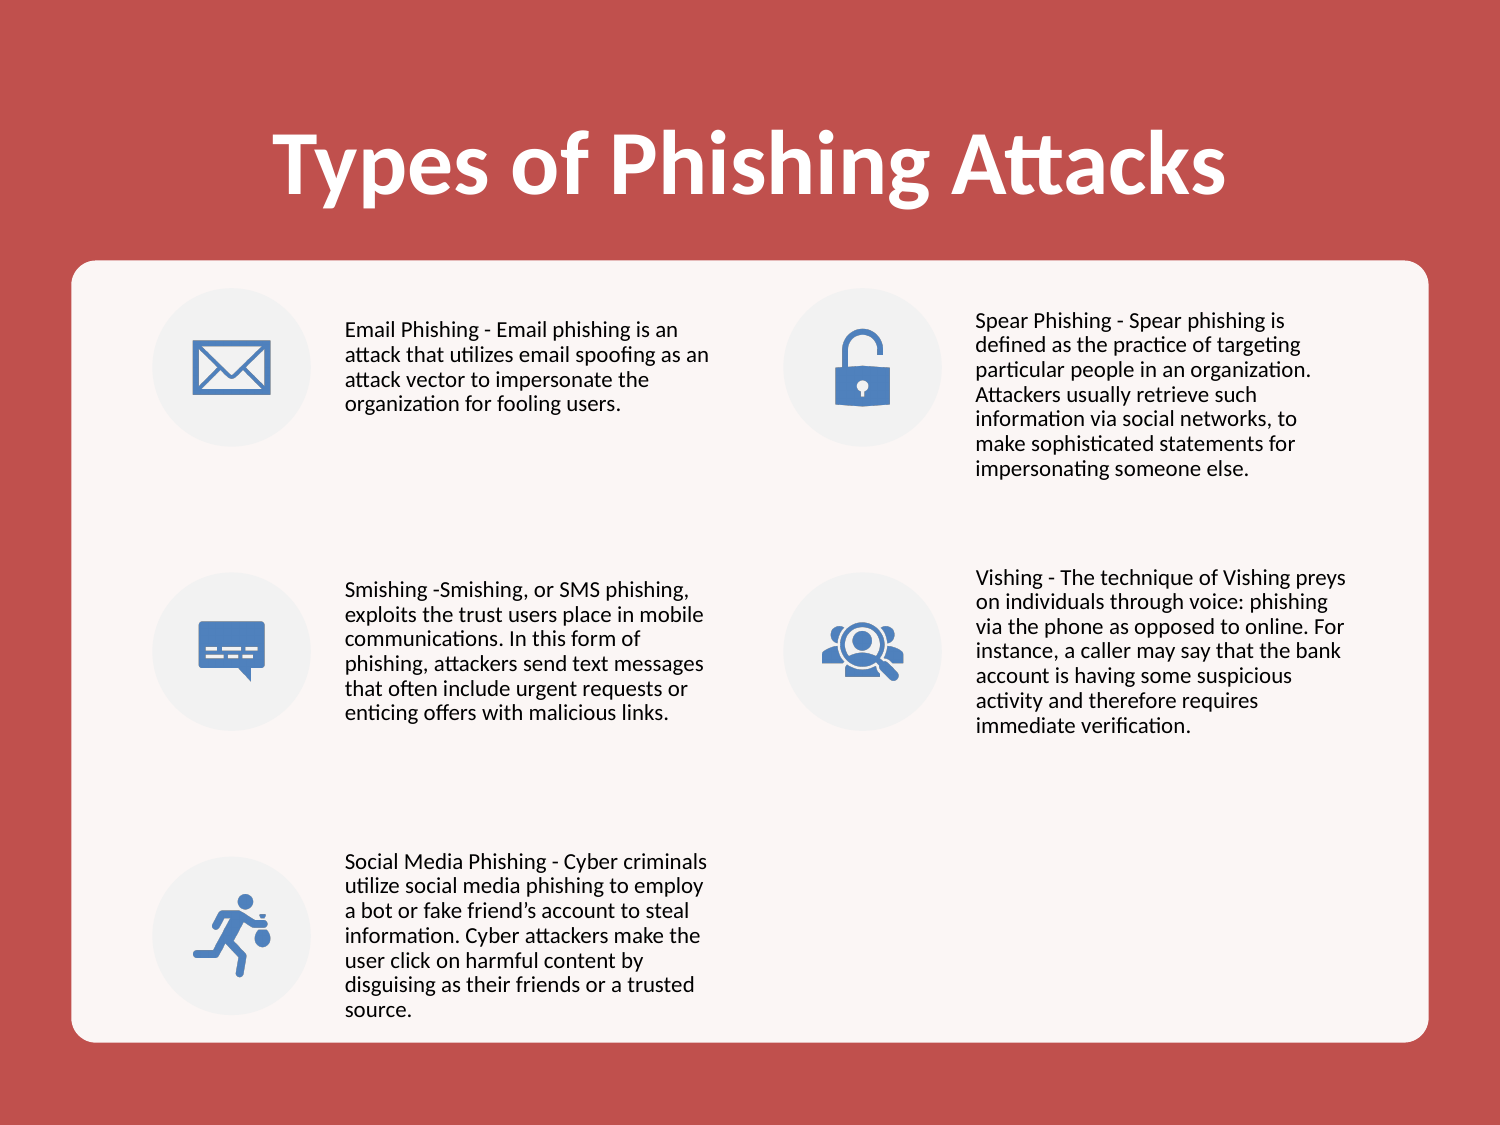

# Types of Phishing Attacks

Email Phishing - Email phishing is an attack that utilizes email spoofing as an attack vector to impersonate the organization for fooling users.
Spear Phishing - Spear phishing is defined as the practice of targeting particular people in an organization. Attackers usually retrieve such information via social networks, to make sophisticated statements for impersonating someone else.
Smishing - Smishing, or SMS phishing, exploits the trust users place in mobile communications. In this form of phishing, attackers send text messages that often include urgent requests or enticing offers with malicious links.
Vishing - The technique of Vishing preys on individuals through voice: phishing via the phone as opposed to online. For instance, a caller may say that the bank account is having some suspicious activity and therefore requires immediate verification.
Social Media Phishing - Cyber criminals utilize social media phishing to employ a bot or fake friend’s account to steal information. Cyber attackers make the user click on harmful content by disguising as their friends or a trusted source.